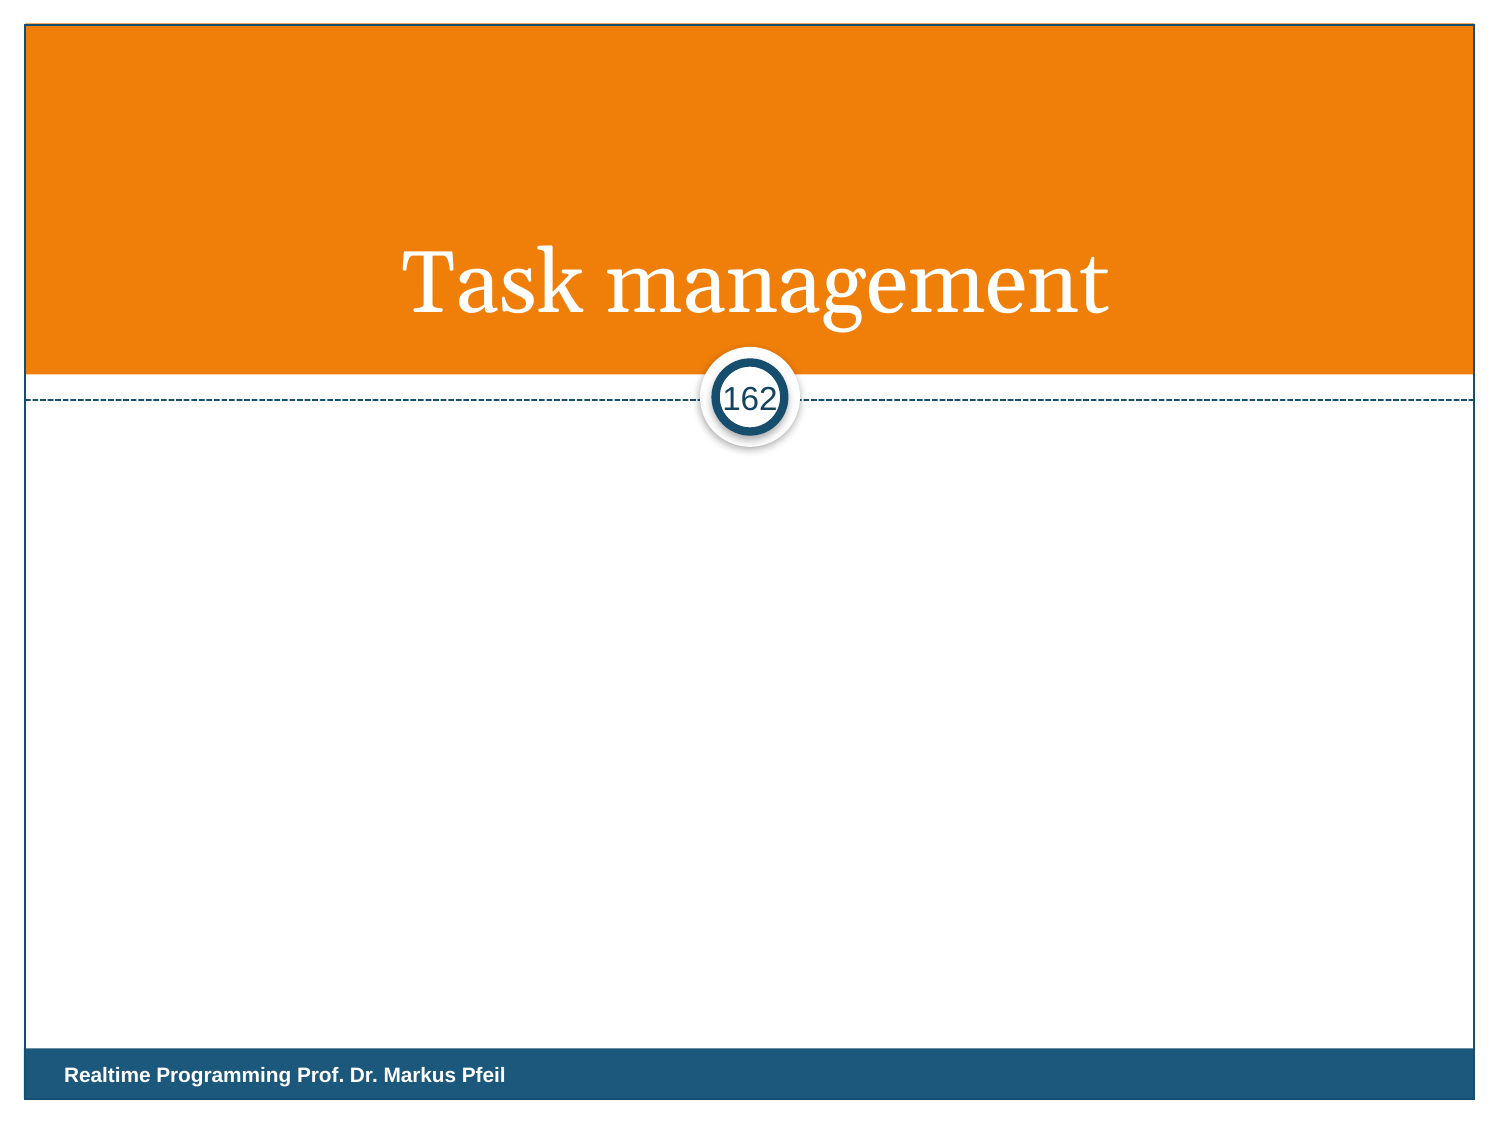

# Task management
162

Realtime Programming Prof. Dr. Markus Pfeil